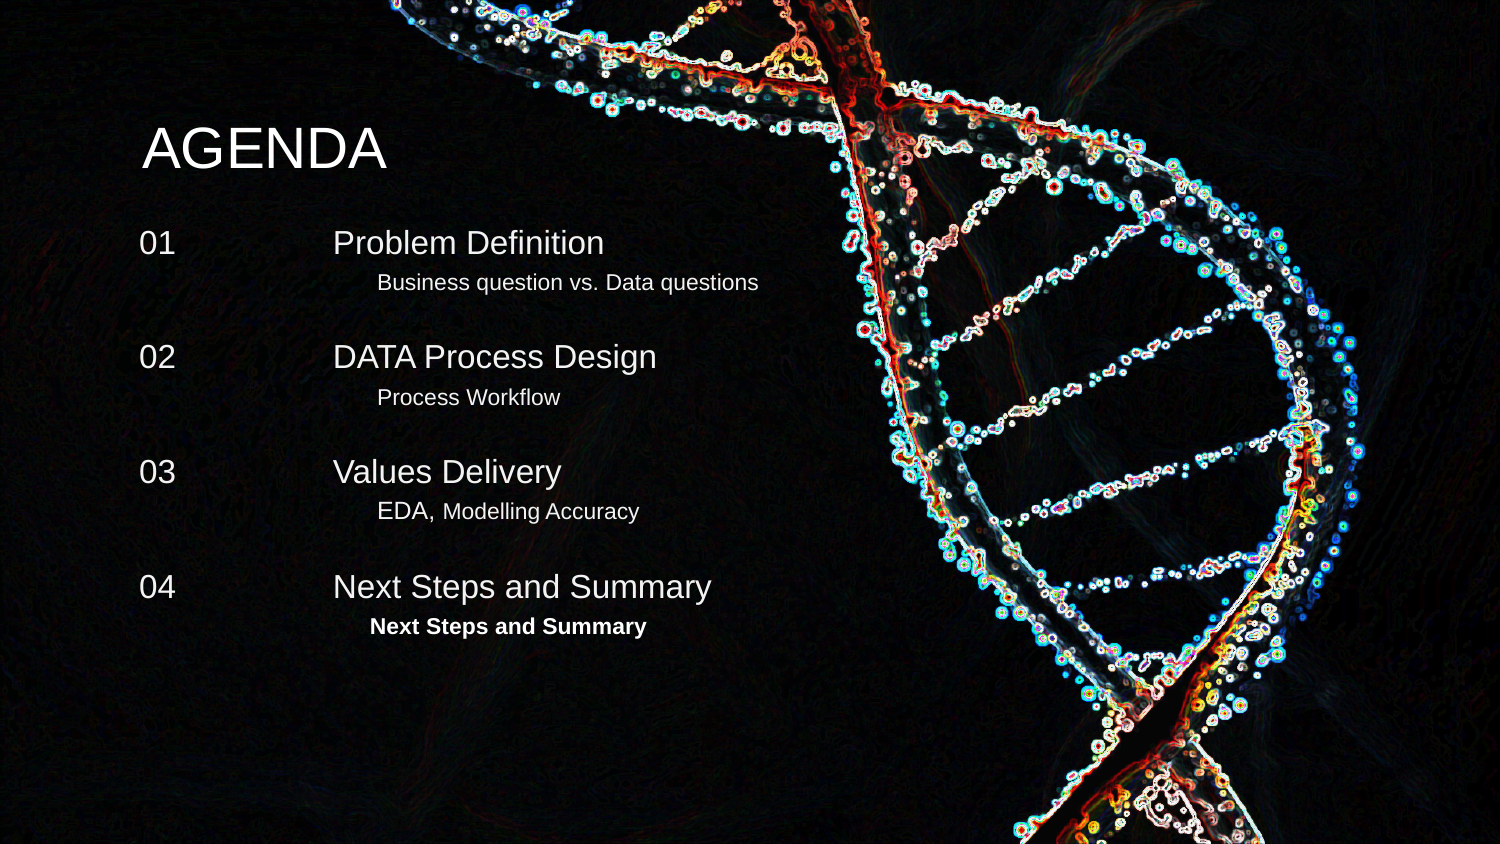

AGENDA

01                 Problem Definition
                                  Business question vs. Data questions

02                 DATA Process Design
                                  Process Workflow

03                 Values Delivery
                                  EDA, Modelling Accuracy

04                 Next Steps and Summary
                                 Next Steps and Summary